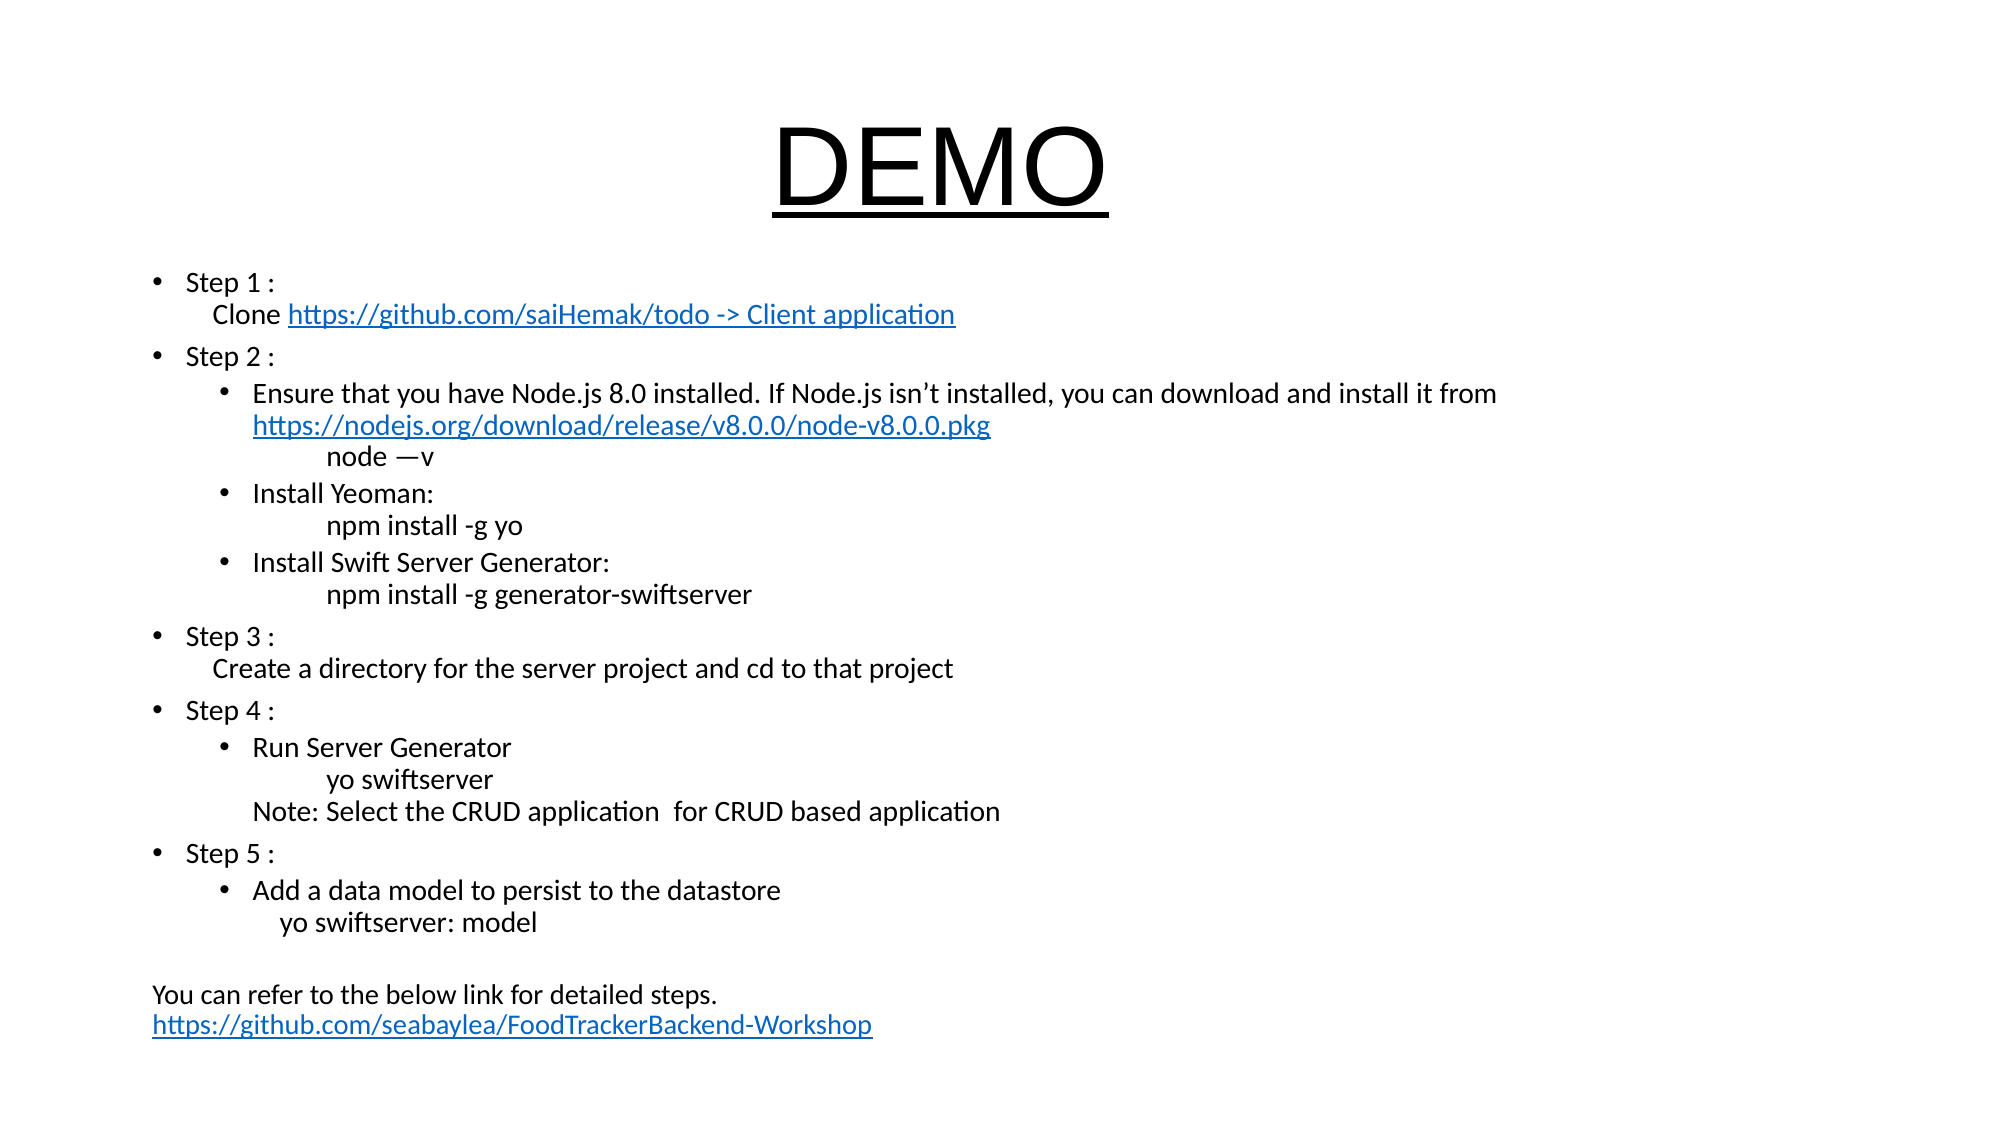

# DEMO
Step 1 :
    Clone https://github.com/saiHemak/todo -> Client application
Step 2 :
Ensure that you have Node.js 8.0 installed. If Node.js isn’t installed, you can download and install it from https://nodejs.org/download/release/v8.0.0/node-v8.0.0.pkg
	node —v
Install Yeoman:
	npm install -g yo
Install Swift Server Generator:
	npm install -g generator-swiftserver
Step 3 :
    Create a directory for the server project and cd to that project
Step 4 :
Run Server Generator
 	yo swiftserver
Note: Select the CRUD application  for CRUD based application
Step 5 :
Add a data model to persist to the datastore
    yo swiftserver: model
You can refer to the below link for detailed steps.
https://github.com/seabaylea/FoodTrackerBackend-Workshop